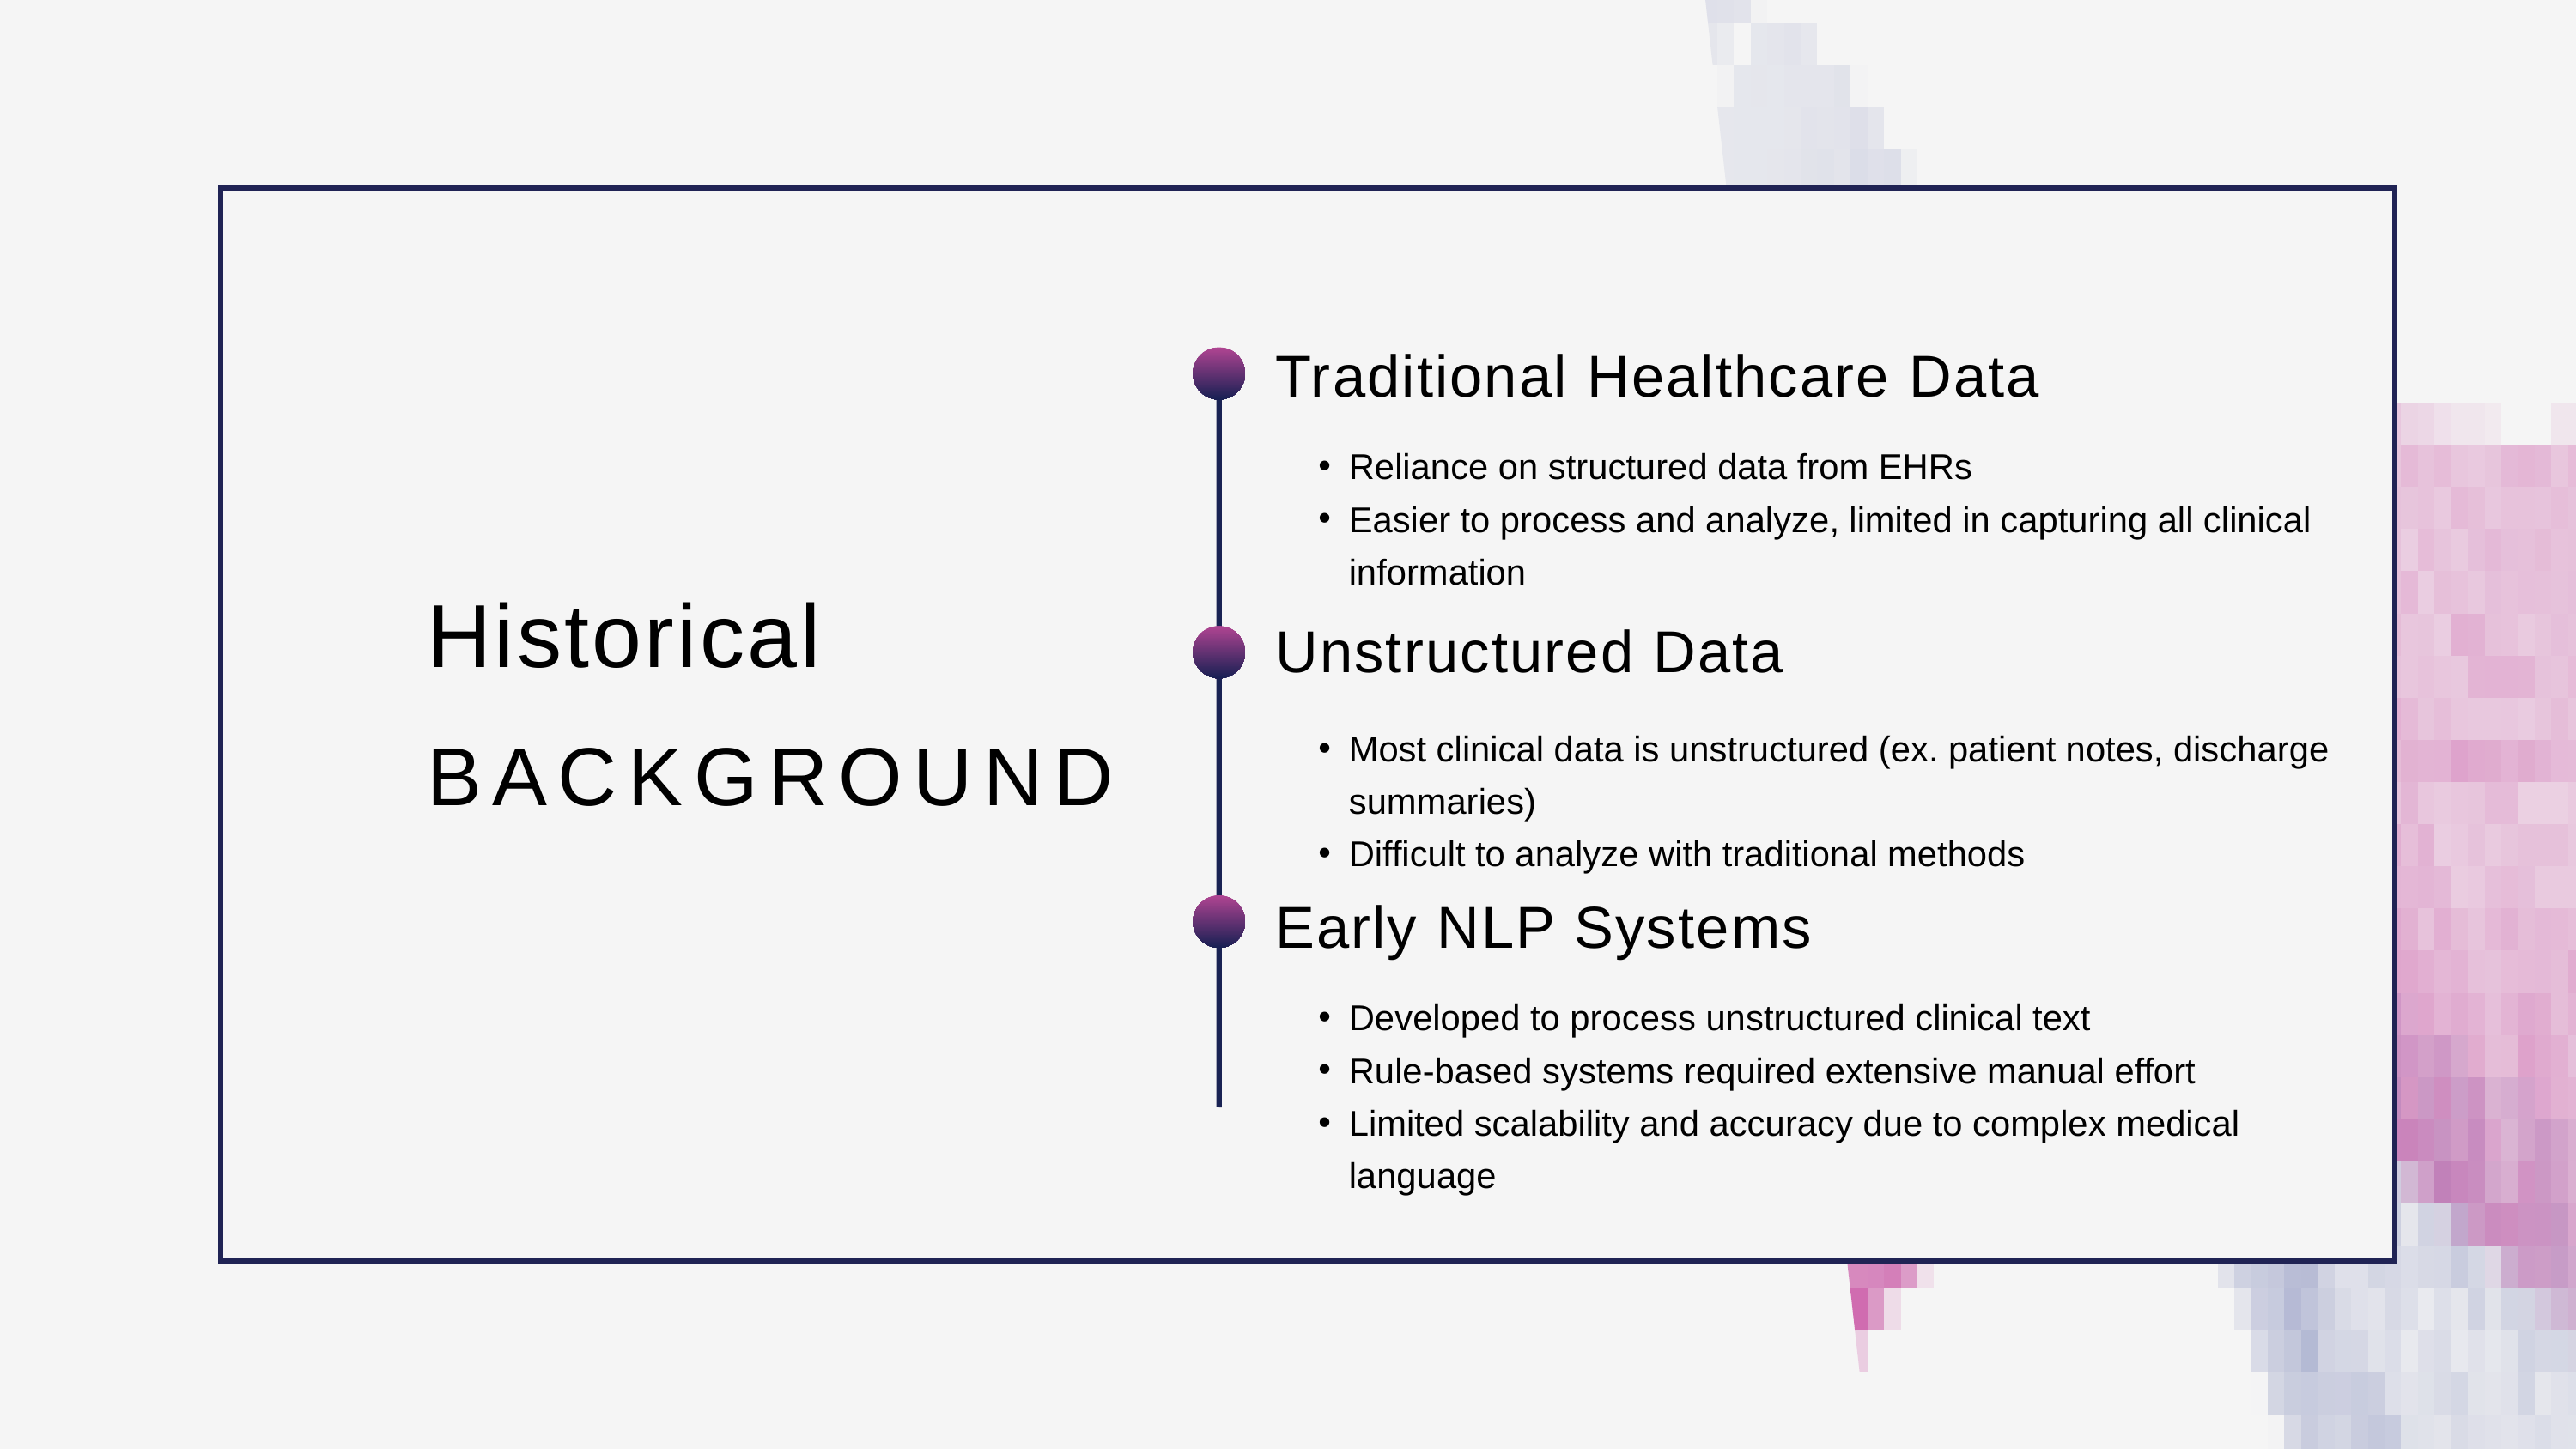

Traditional Healthcare Data

Reliance on structured data from EHRs
Easier to process and analyze, limited in capturing all clinical information
Historical
Unstructured Data

Most clinical data is unstructured (ex. patient notes, discharge summaries)
Difficult to analyze with traditional methods
BACKGROUND
Early NLP Systems

Developed to process unstructured clinical text
Rule-based systems required extensive manual effort
Limited scalability and accuracy due to complex medical language